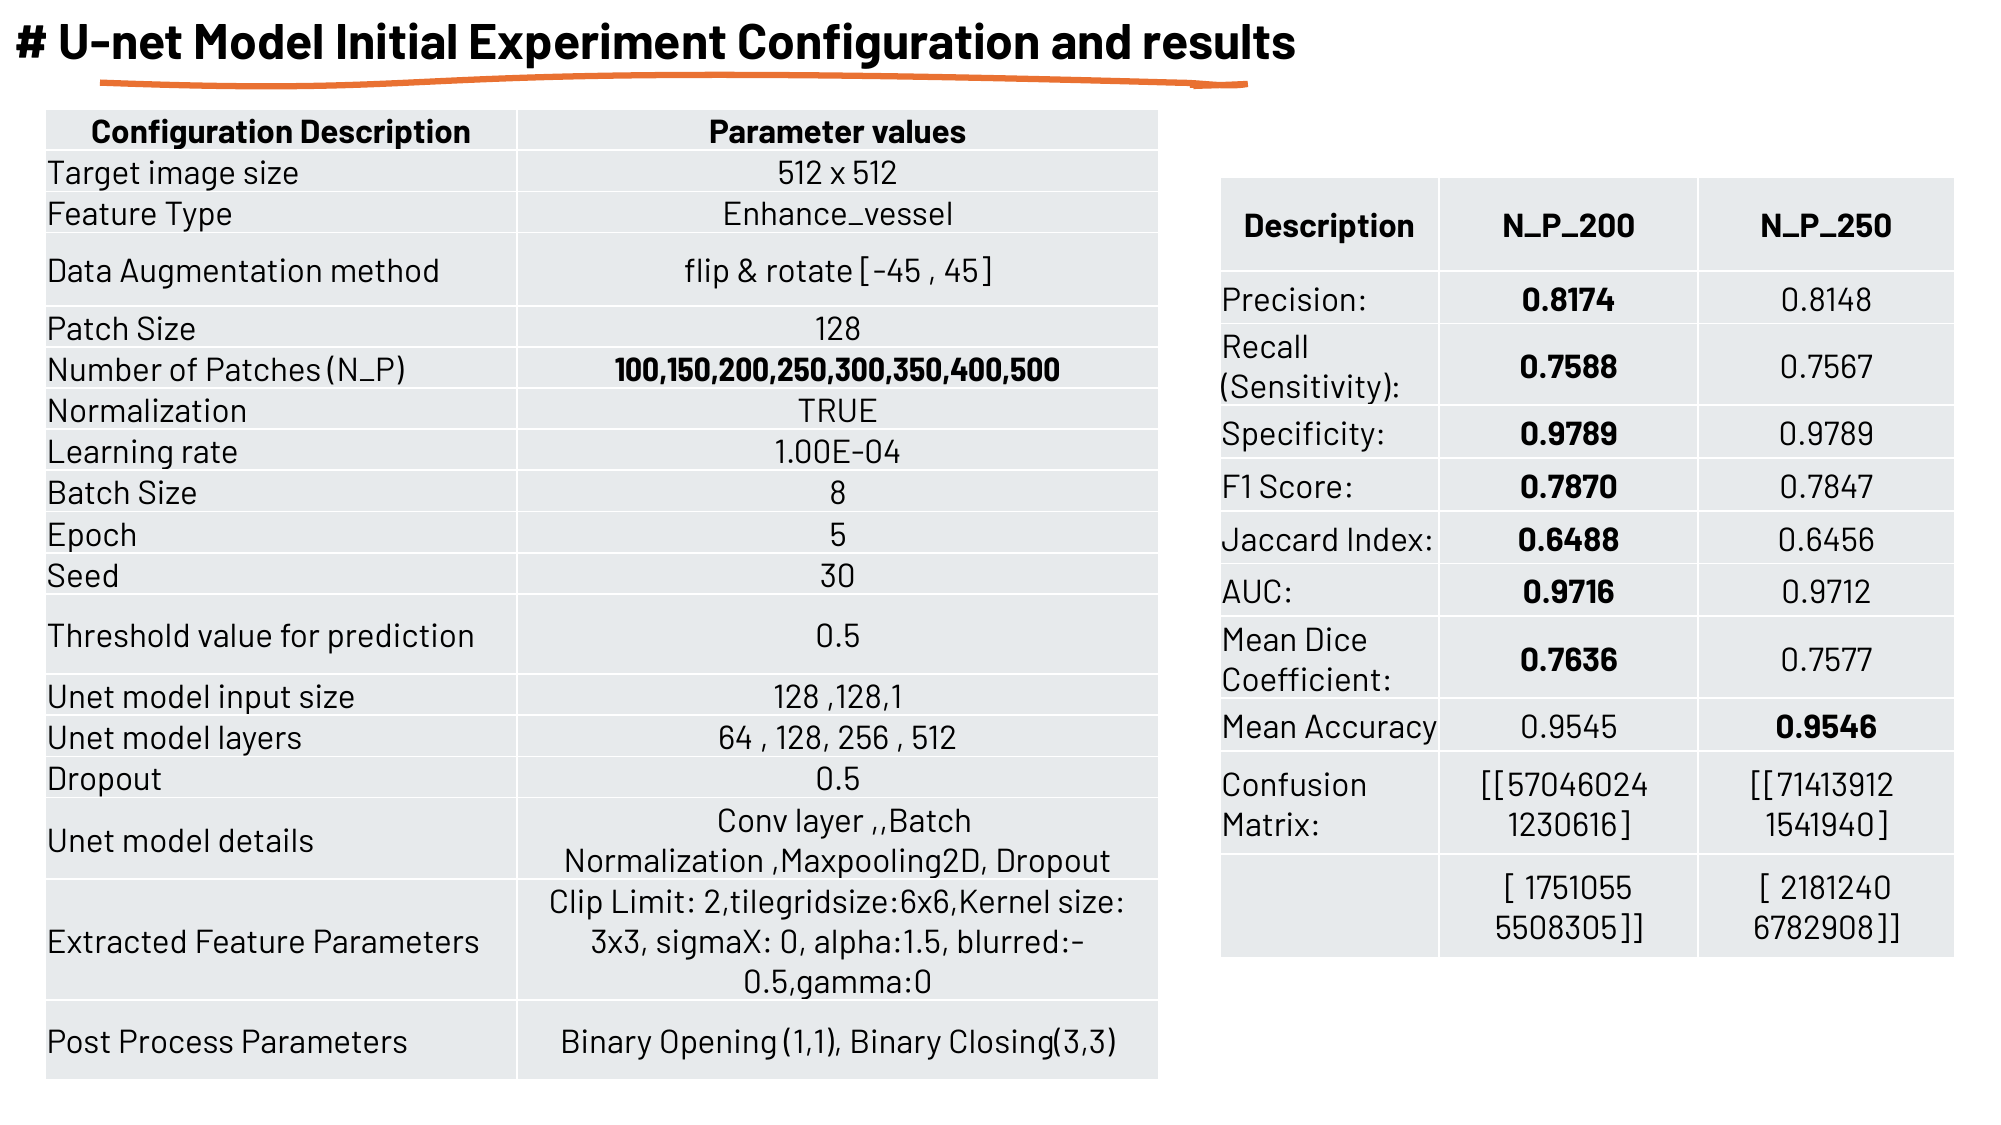

# U-net Model Initial Experiment Configuration and results

| Configuration Description | Parameter values |
| --- | --- |
| Target image size | 512 x 512 |
| Feature Type | Enhance\_vessel |
| Data Augmentation method | flip & rotate [-45 , 45] |
| Patch Size | 128 |
| Number of Patches (N\_P) | 100,150,200,250,300,350,400,500 |
| Normalization | TRUE |
| Learning rate | 1.00E-04 |
| Batch Size | 8 |
| Epoch | 5 |
| Seed | 30 |
| Threshold value for prediction | 0.5 |
| Unet model input size | 128 ,128,1 |
| Unet model layers | 64 , 128, 256 , 512 |
| Dropout | 0.5 |
| Unet model details | Conv layer ,,Batch Normalization ,Maxpooling2D, Dropout |
| Extracted Feature Parameters | Clip Limit: 2,tilegridsize:6x6,Kernel size: 3x3, sigmaX: 0, alpha:1.5, blurred:-0.5,gamma:0 |
| Post Process Parameters | Binary Opening (1,1), Binary Closing(3,3) |
| Description | N\_P\_200 | N\_P\_250 |
| --- | --- | --- |
| Precision: | 0.8174 | 0.8148 |
| Recall (Sensitivity): | 0.7588 | 0.7567 |
| Specificity: | 0.9789 | 0.9789 |
| F1 Score: | 0.7870 | 0.7847 |
| Jaccard Index: | 0.6488 | 0.6456 |
| AUC: | 0.9716 | 0.9712 |
| Mean Dice Coefficient: | 0.7636 | 0.7577 |
| Mean Accuracy | 0.9545 | 0.9546 |
| Confusion Matrix: | [[57046024 1230616] | [[71413912 1541940] |
|  | [ 1751055 5508305]] | [ 2181240 6782908]] |